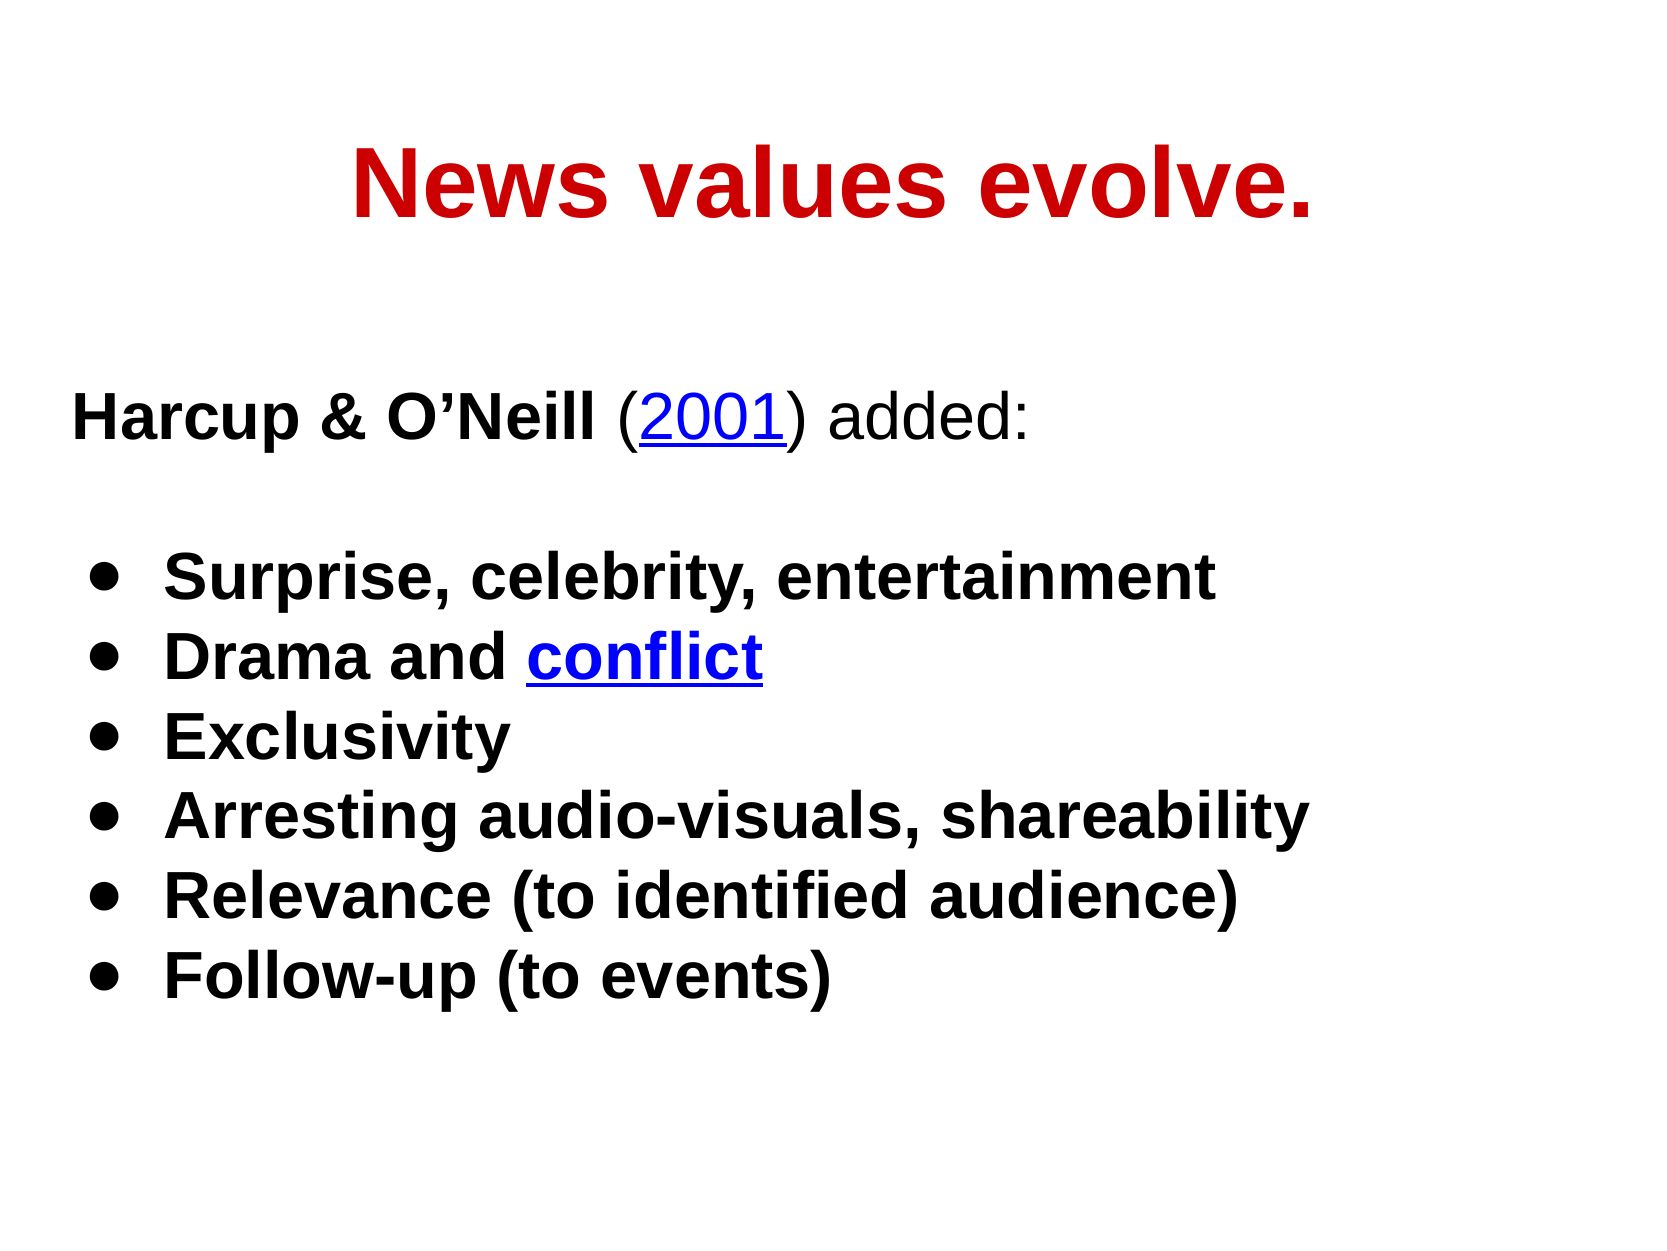

# News values evolve.
Harcup & O’Neill (2001) added:

Surprise, celebrity, entertainment
Drama and conflict
Exclusivity
Arresting audio-visuals, shareability
Relevance (to identified audience)
Follow-up (to events)